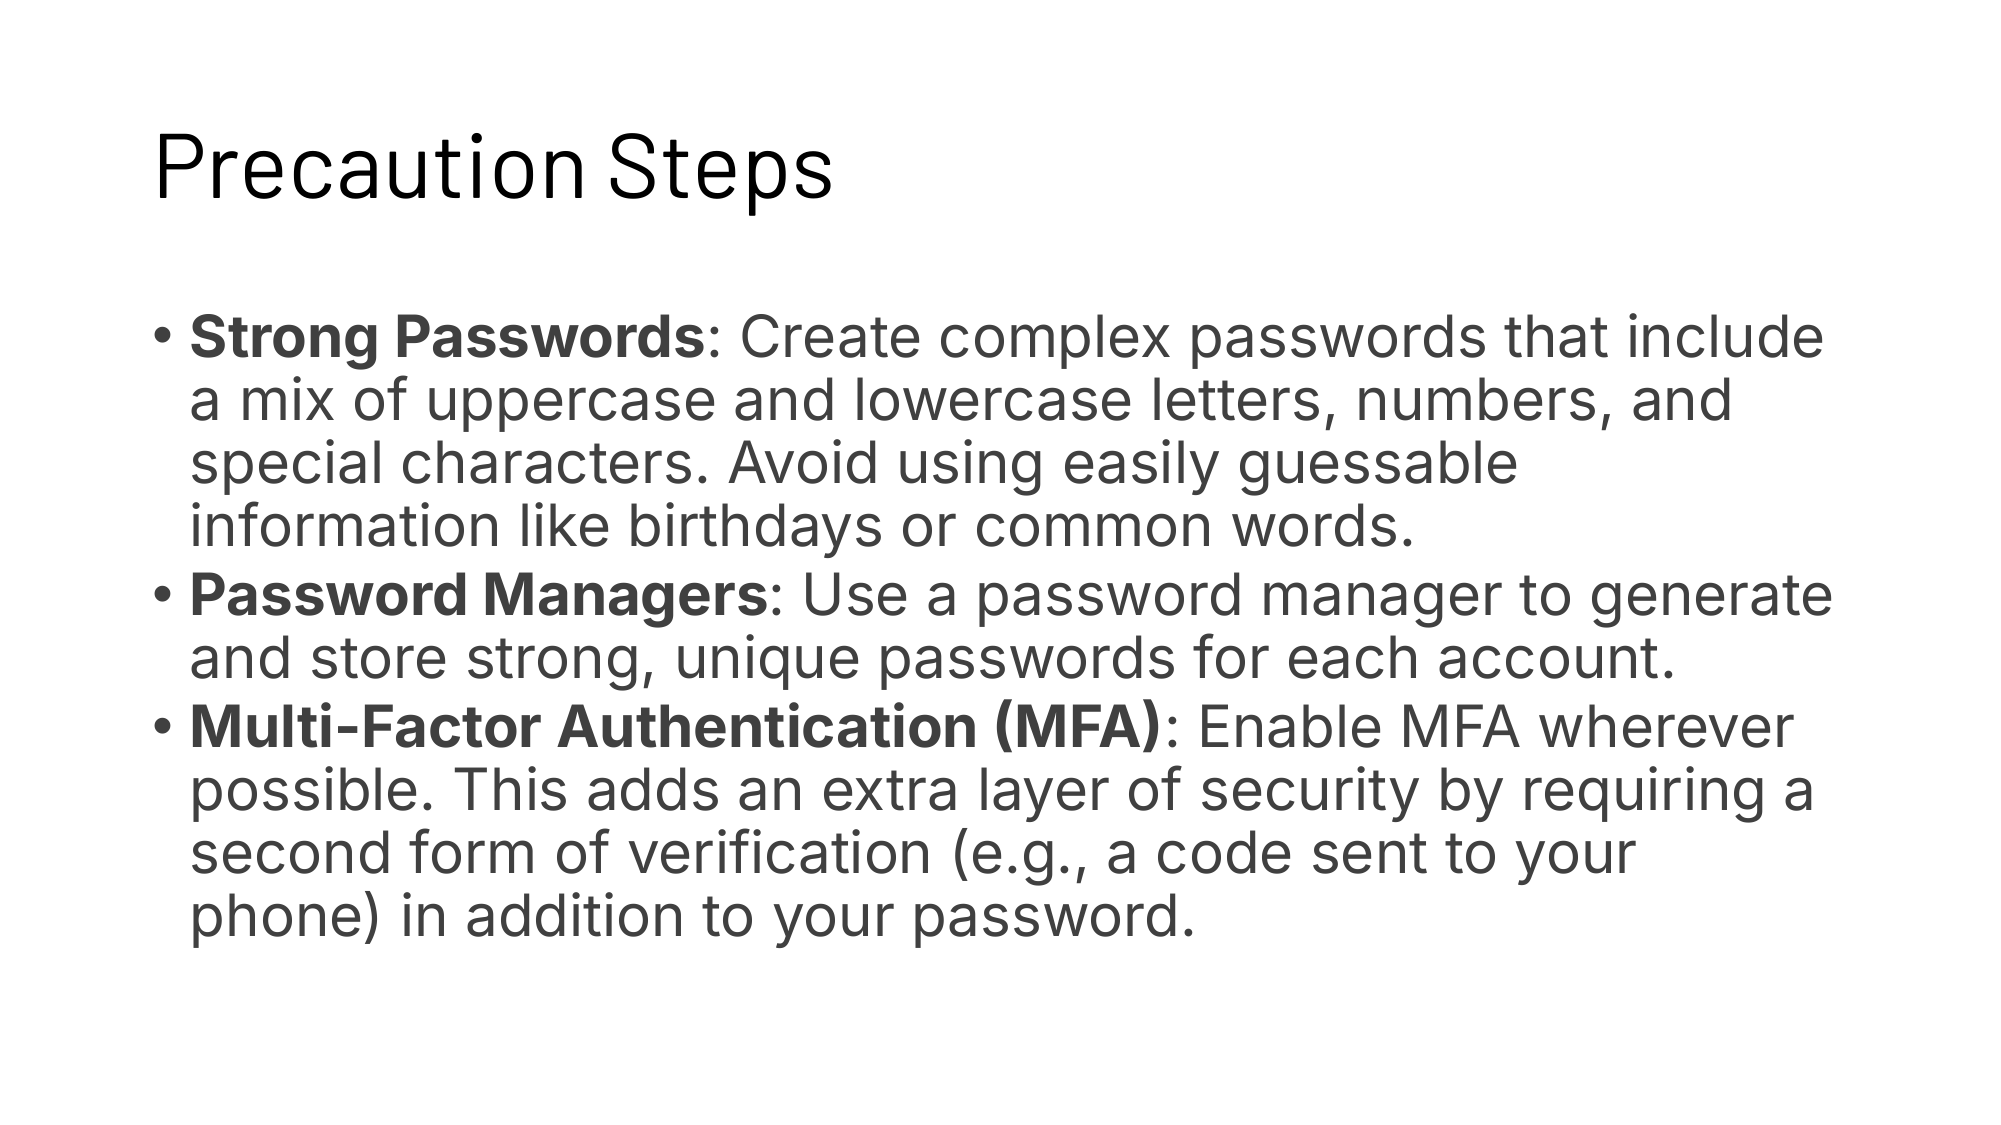

# Precaution Steps
Strong Passwords: Create complex passwords that include a mix of uppercase and lowercase letters, numbers, and special characters. Avoid using easily guessable information like birthdays or common words.
Password Managers: Use a password manager to generate and store strong, unique passwords for each account.
Multi-Factor Authentication (MFA): Enable MFA wherever possible. This adds an extra layer of security by requiring a second form of verification (e.g., a code sent to your phone) in addition to your password.